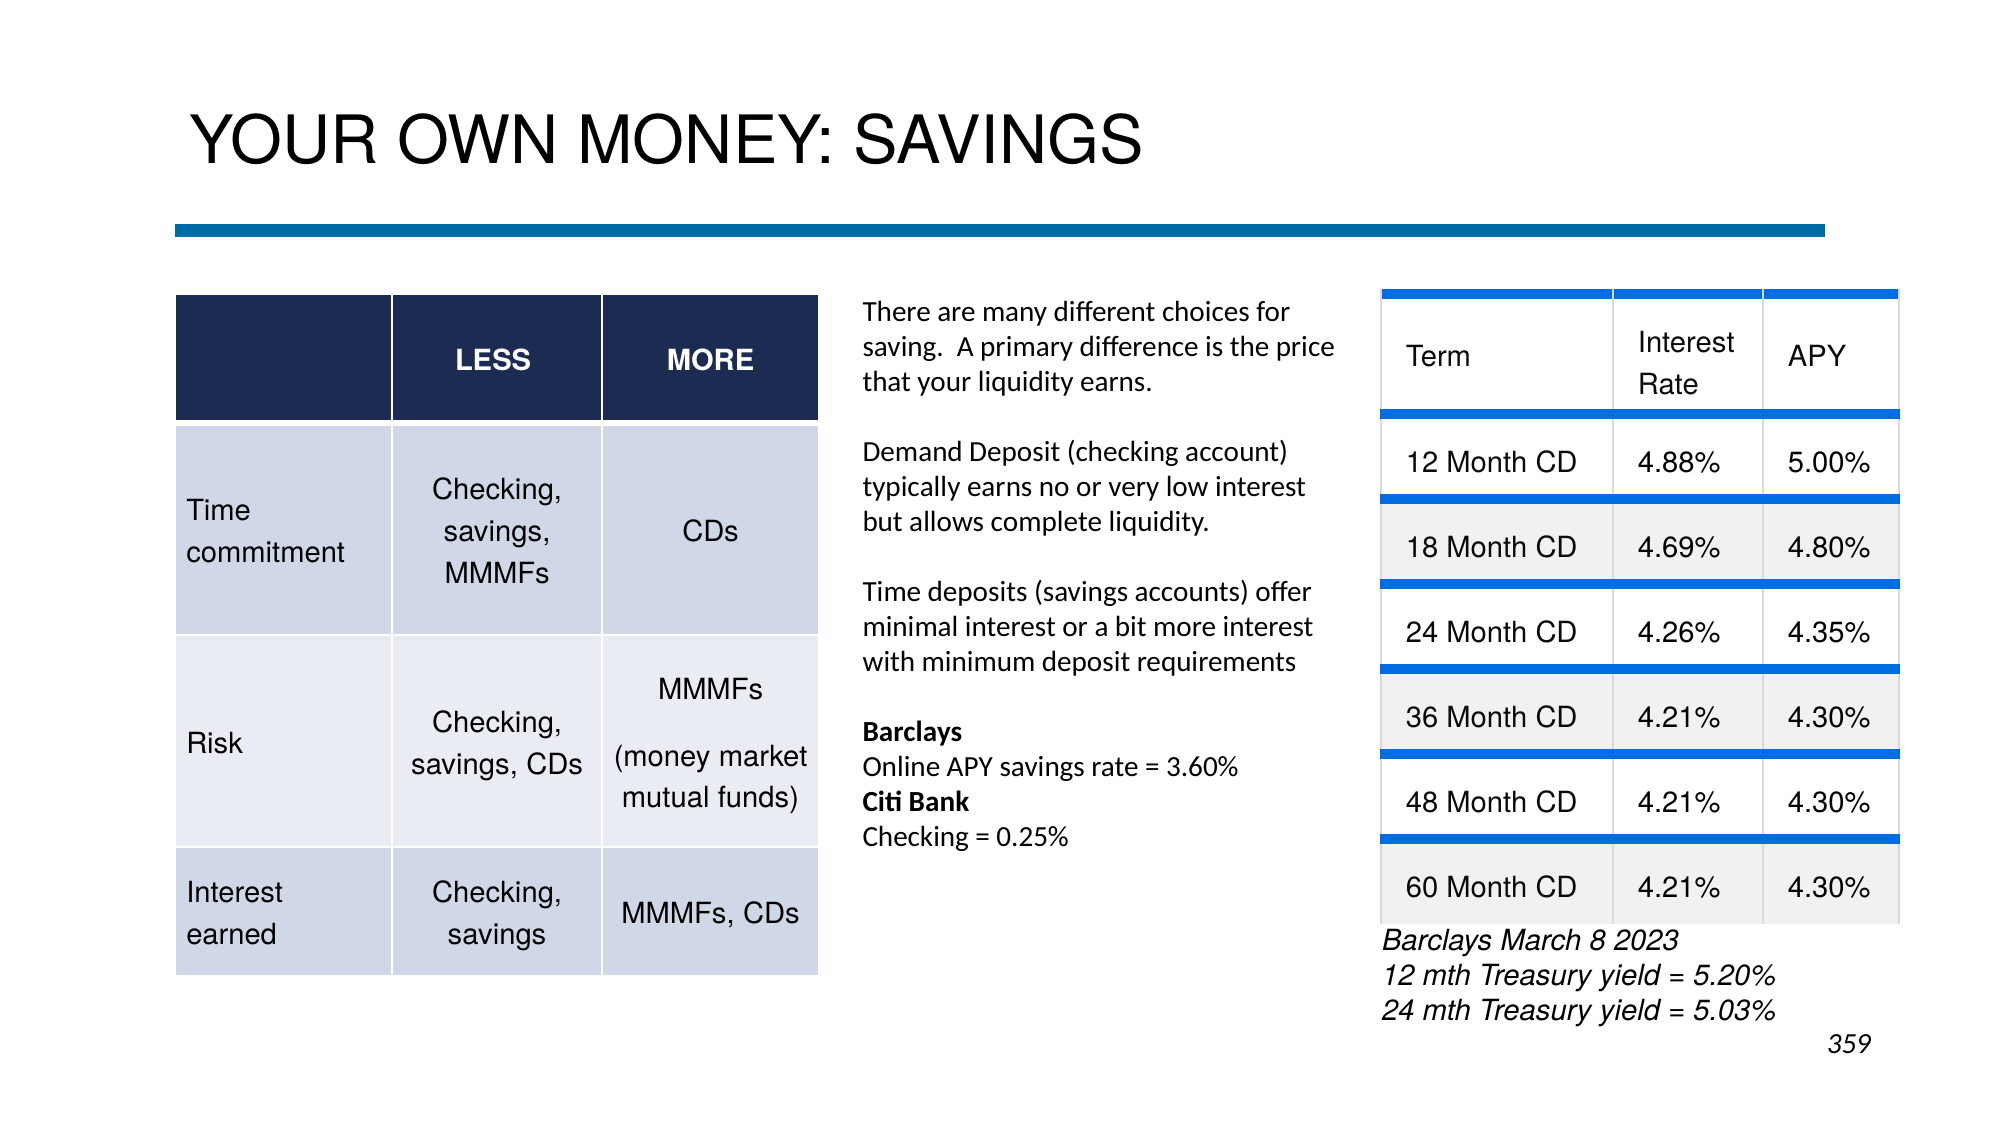

# Your Own Money: Savings

There are many different choices for saving.  A primary difference is the price that your liquidity earns.

Demand Deposit (checking account) typically earns no or very low interest but allows complete liquidity.

Time deposits (savings accounts) offer minimal interest or a bit more interest with minimum deposit requirements

Barclays
Online APY savings rate = 3.60%
Citi Bank
Checking = 0.25%

|  | Less | More |
| --- | --- | --- |
| Time commitment | Checking, savings, MMMFs | CDs |
| Risk | Checking, savings, CDs | MMMFs (money market mutual funds) |
| Interest earned | Checking, savings | MMMFs, CDs |
| Term | Interest Rate | APY |
| --- | --- | --- |
| 12 Month CD | 4.88% | 5.00% |
| 18 Month CD | 4.69% | 4.80% |
| 24 Month CD | 4.26% | 4.35% |
| 36 Month CD | 4.21% | 4.30% |
| 48 Month CD | 4.21% | 4.30% |
| 60 Month CD | 4.21% | 4.30% |
Barclays March 8 2023
12 mth Treasury yield = 5.20%
24 mth Treasury yield = 5.03%